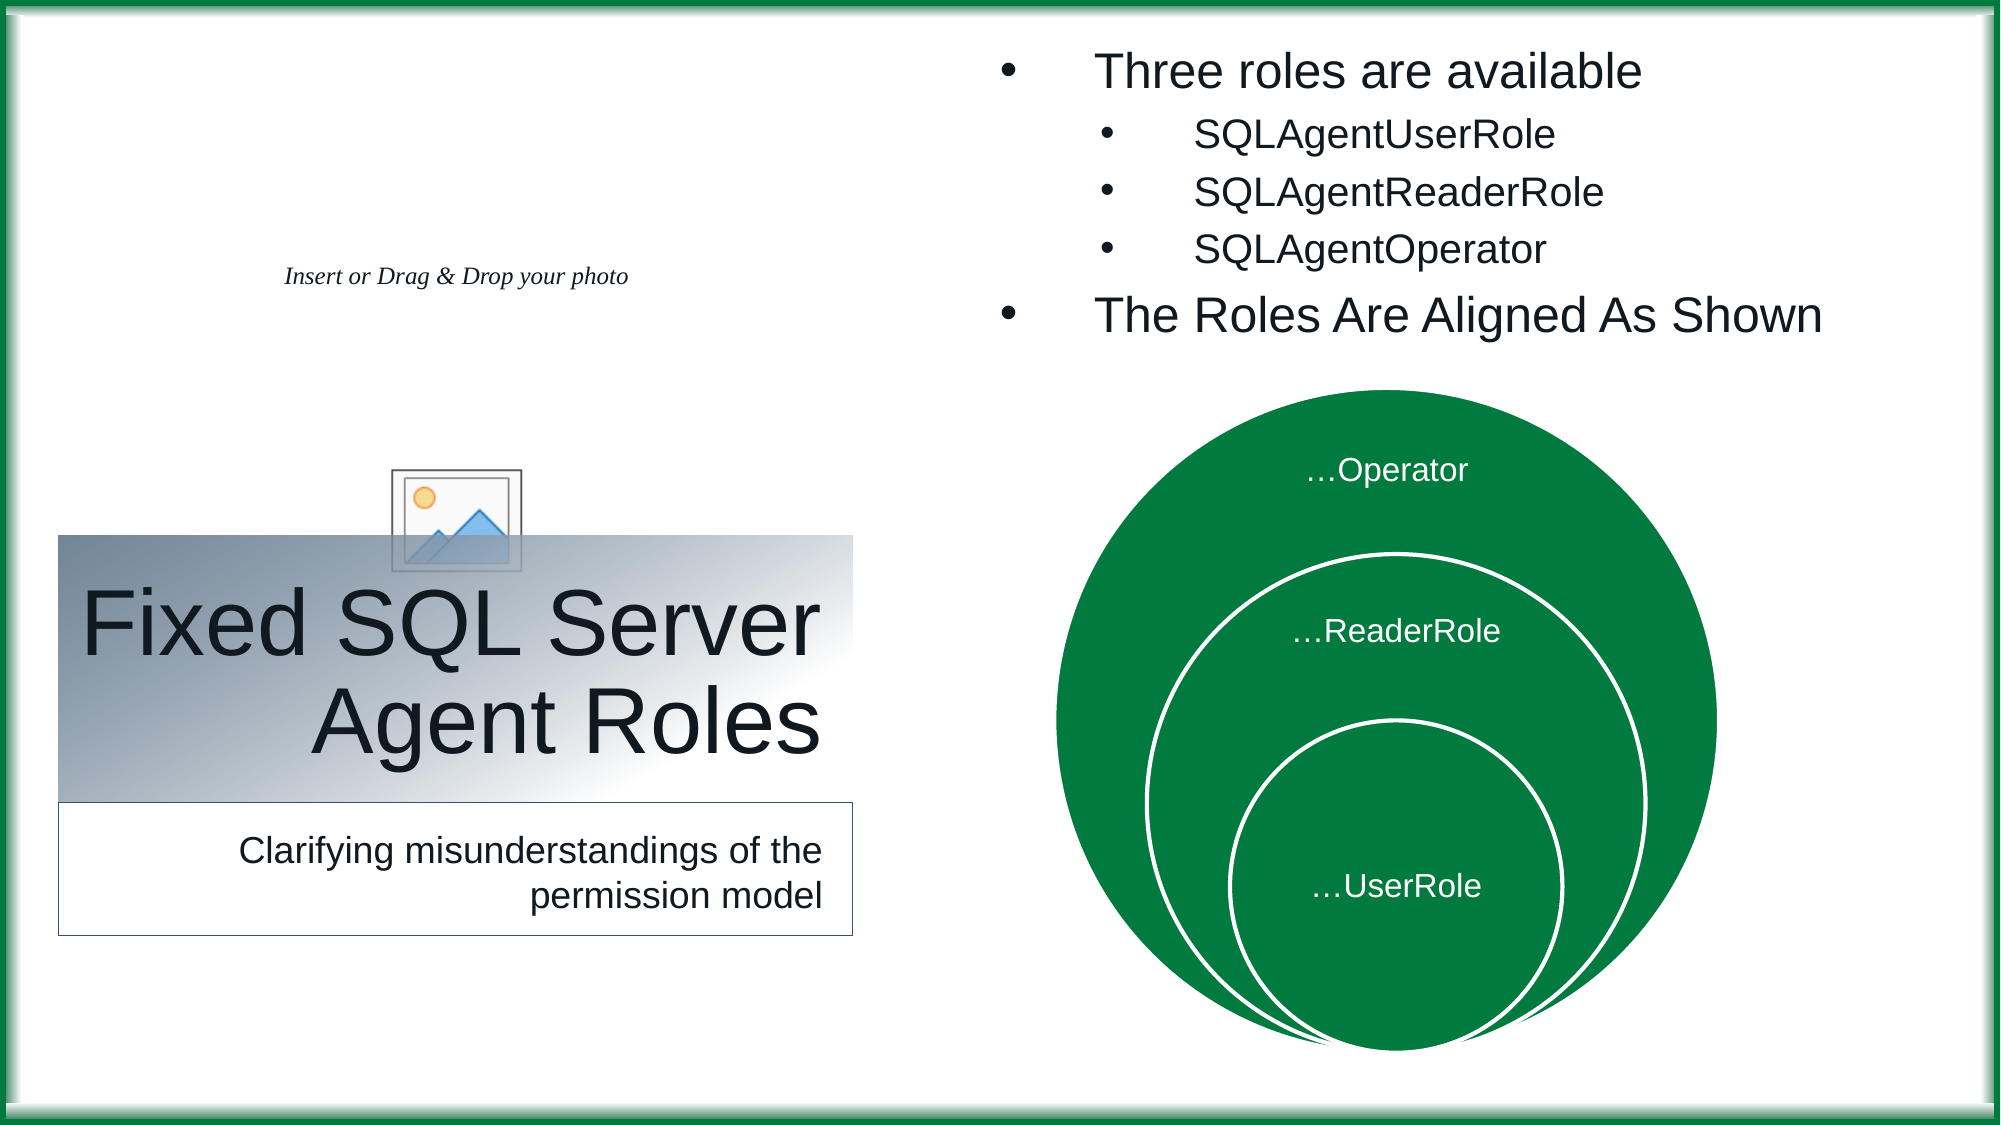

20

Three roles are available
SQLAgentUserRole
SQLAgentReaderRole
SQLAgentOperator
The Roles Are Aligned As Shown
…Operator
…ReaderRole
…UserRole
# Fixed SQL Server Agent Roles
Clarifying misunderstandings of the permission model